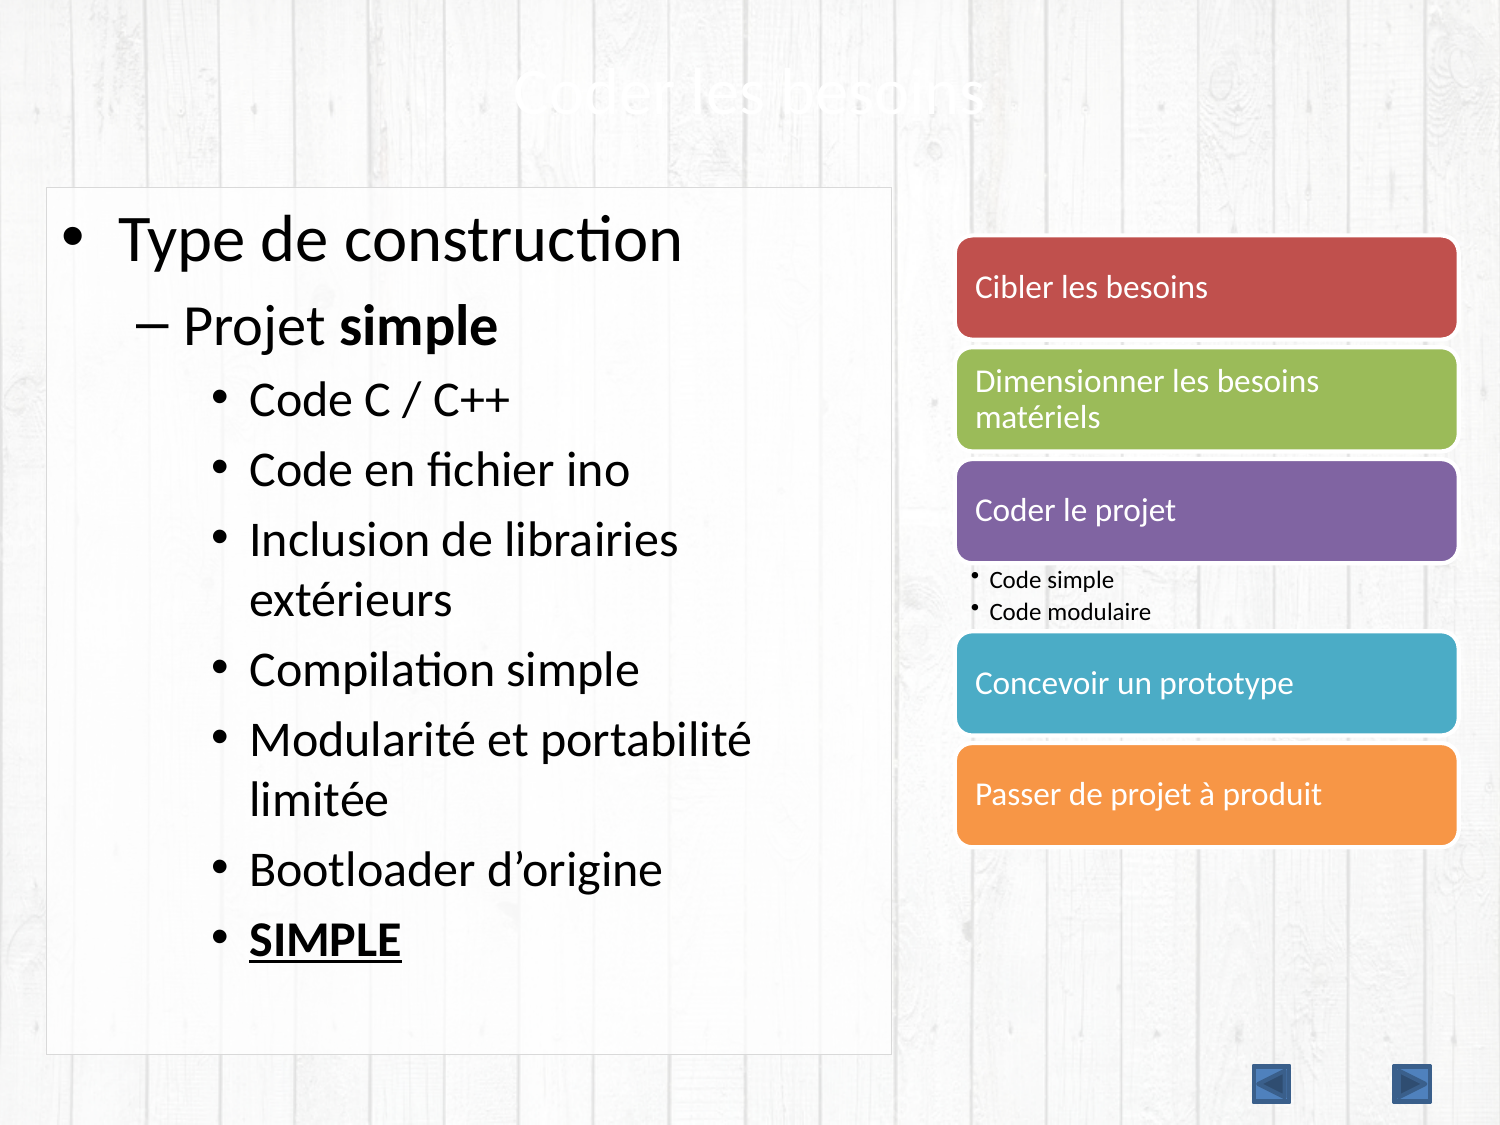

# Coder les besoins
Type de construction
Projet simple
Code C / C++
Code en fichier ino
Inclusion de librairies extérieurs
Compilation simple
Modularité et portabilité limitée
Bootloader d’origine
SIMPLE
Cibler les besoins
Dimensionner les besoins matériels
Coder le projet
Code simple
Code modulaire
Concevoir un prototype
Passer de projet à produit